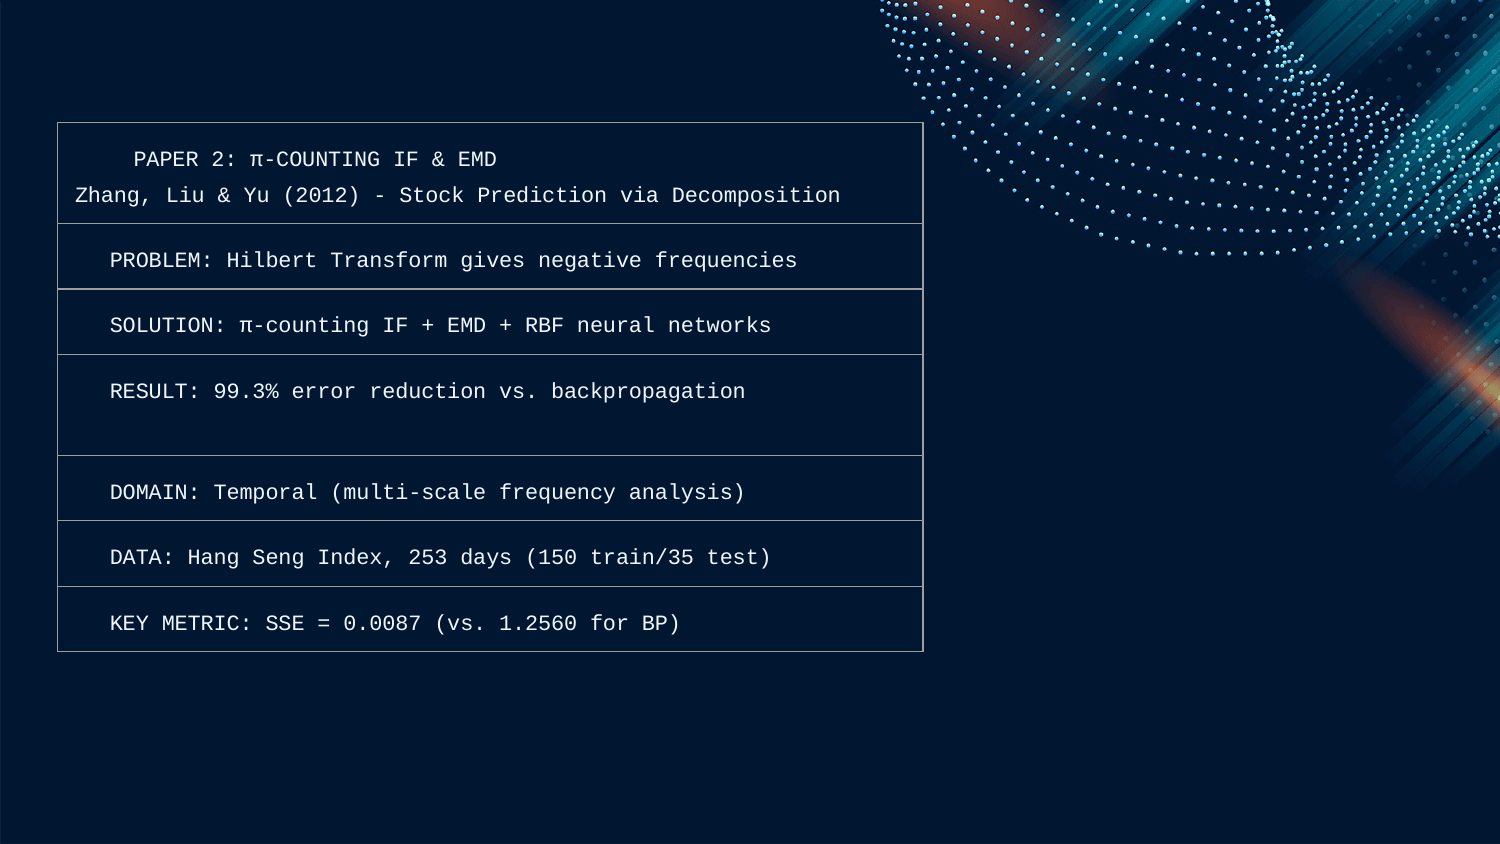

| PAPER 2: π-COUNTING IF & EMD Zhang, Liu & Yu (2012) - Stock Prediction via Decomposition |
| --- |
| PROBLEM: Hilbert Transform gives negative frequencies |
| SOLUTION: π-counting IF + EMD + RBF neural networks |
| RESULT: 99.3% error reduction vs. backpropagation |
| DOMAIN: Temporal (multi-scale frequency analysis) |
| DATA: Hang Seng Index, 253 days (150 train/35 test) |
| KEY METRIC: SSE = 0.0087 (vs. 1.2560 for BP) |